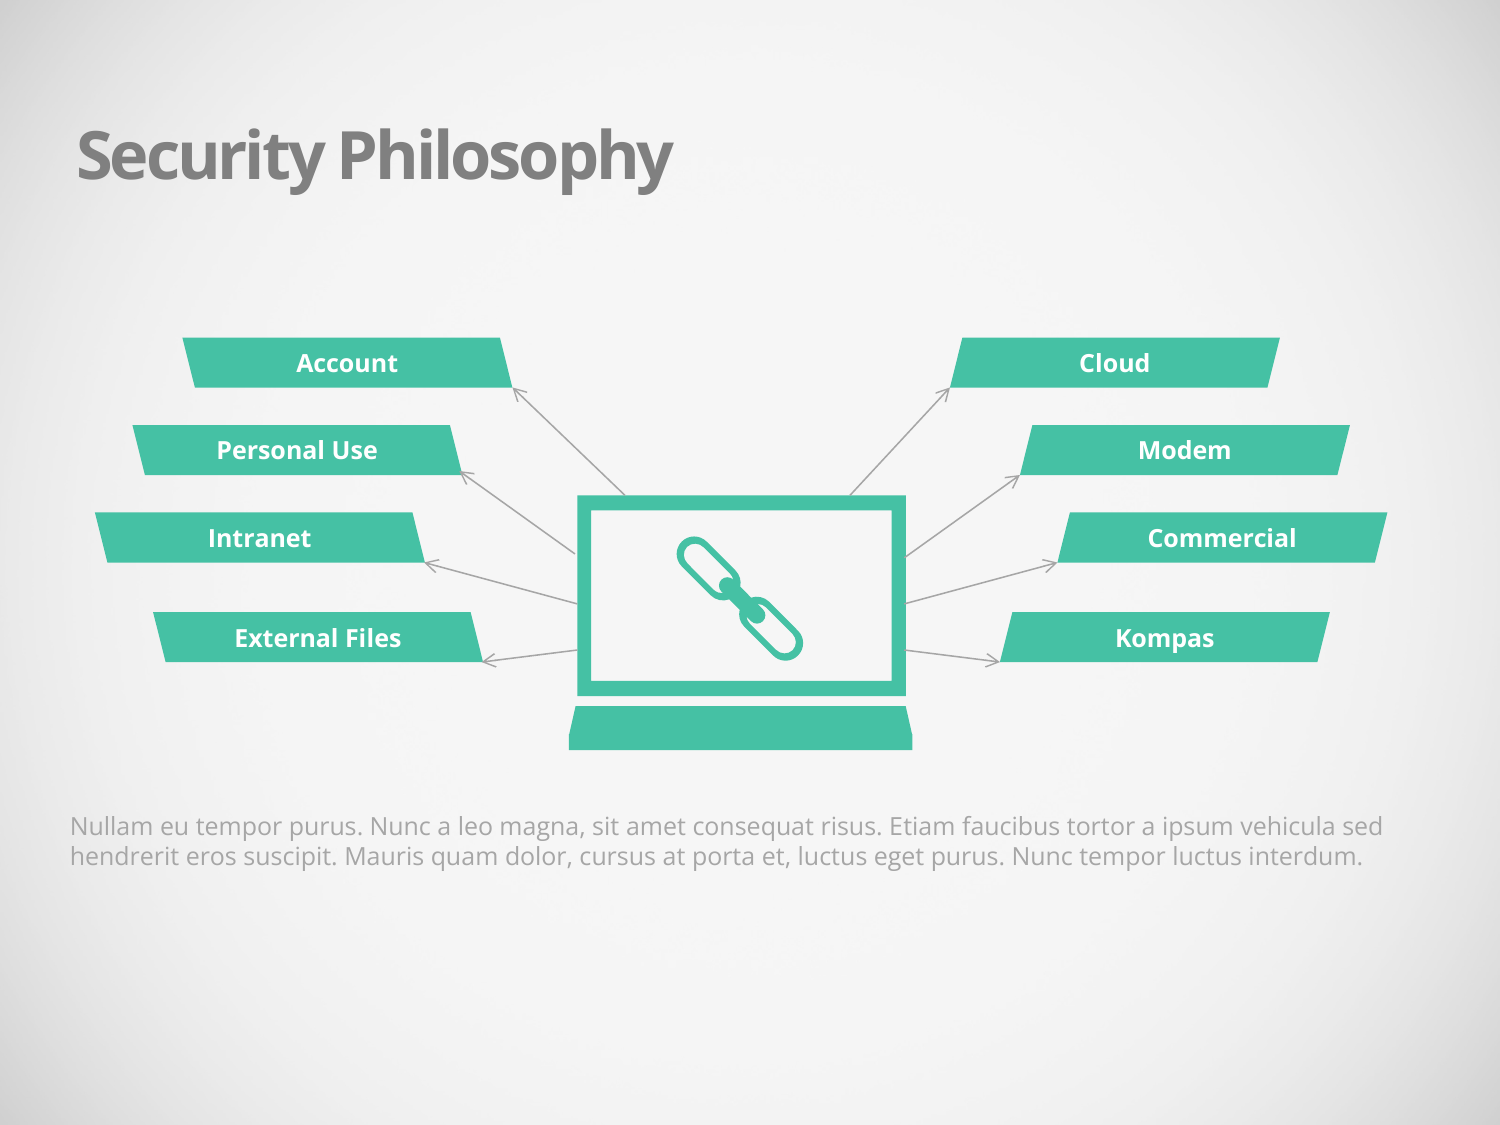

Security Philosophy
Account
Cloud
Personal Use
Modem

Intranet
Commercial

External Files
Kompas
Nullam eu tempor purus. Nunc a leo magna, sit amet consequat risus. Etiam faucibus tortor a ipsum vehicula sed hendrerit eros suscipit. Mauris quam dolor, cursus at porta et, luctus eget purus. Nunc tempor luctus interdum.